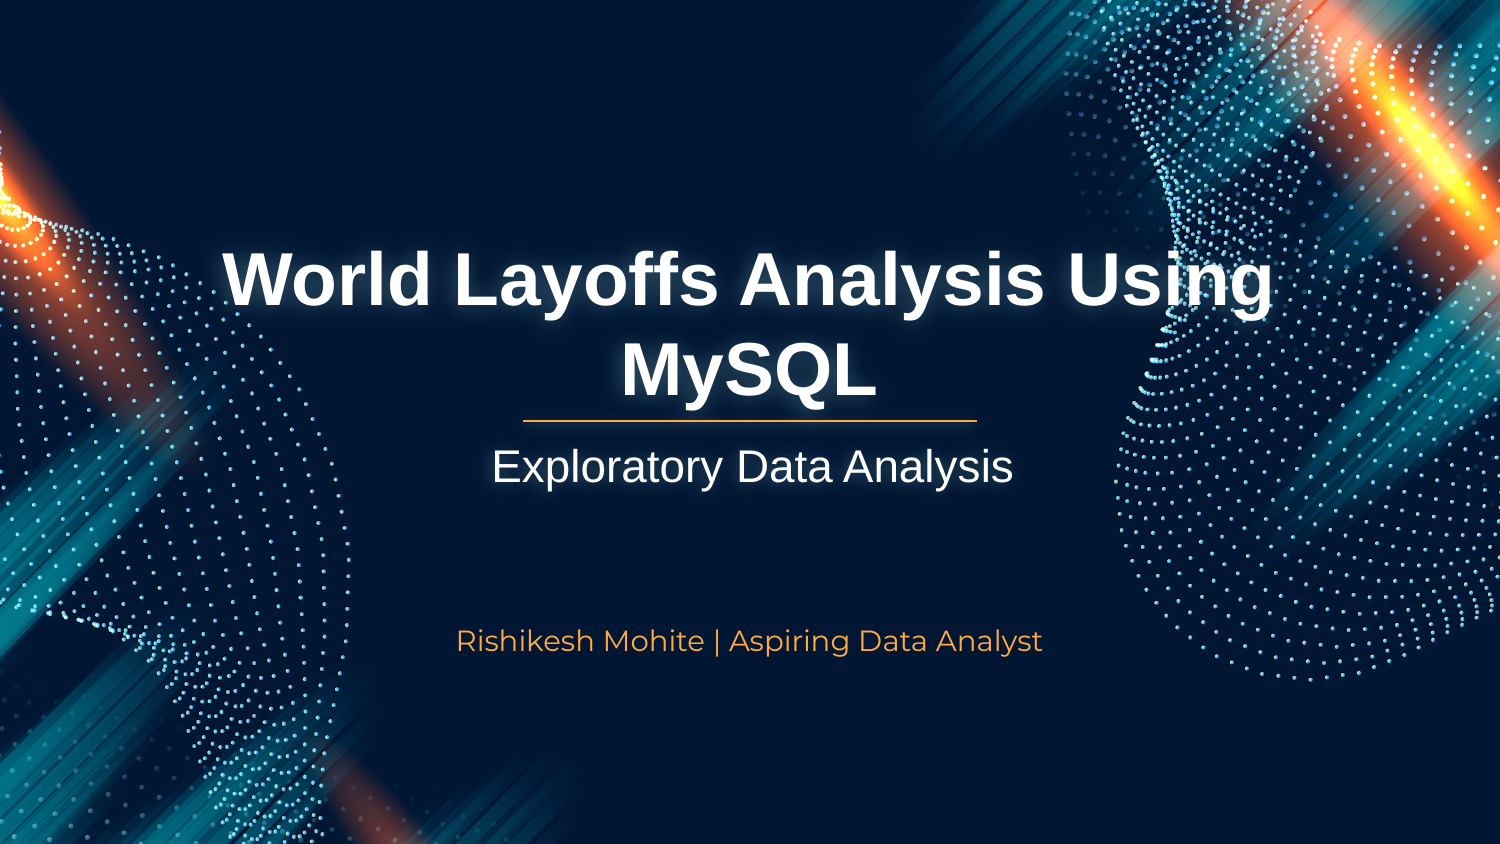

# World Layoffs Analysis Using MySQL
Exploratory Data Analysis
Rishikesh Mohite | Aspiring Data Analyst